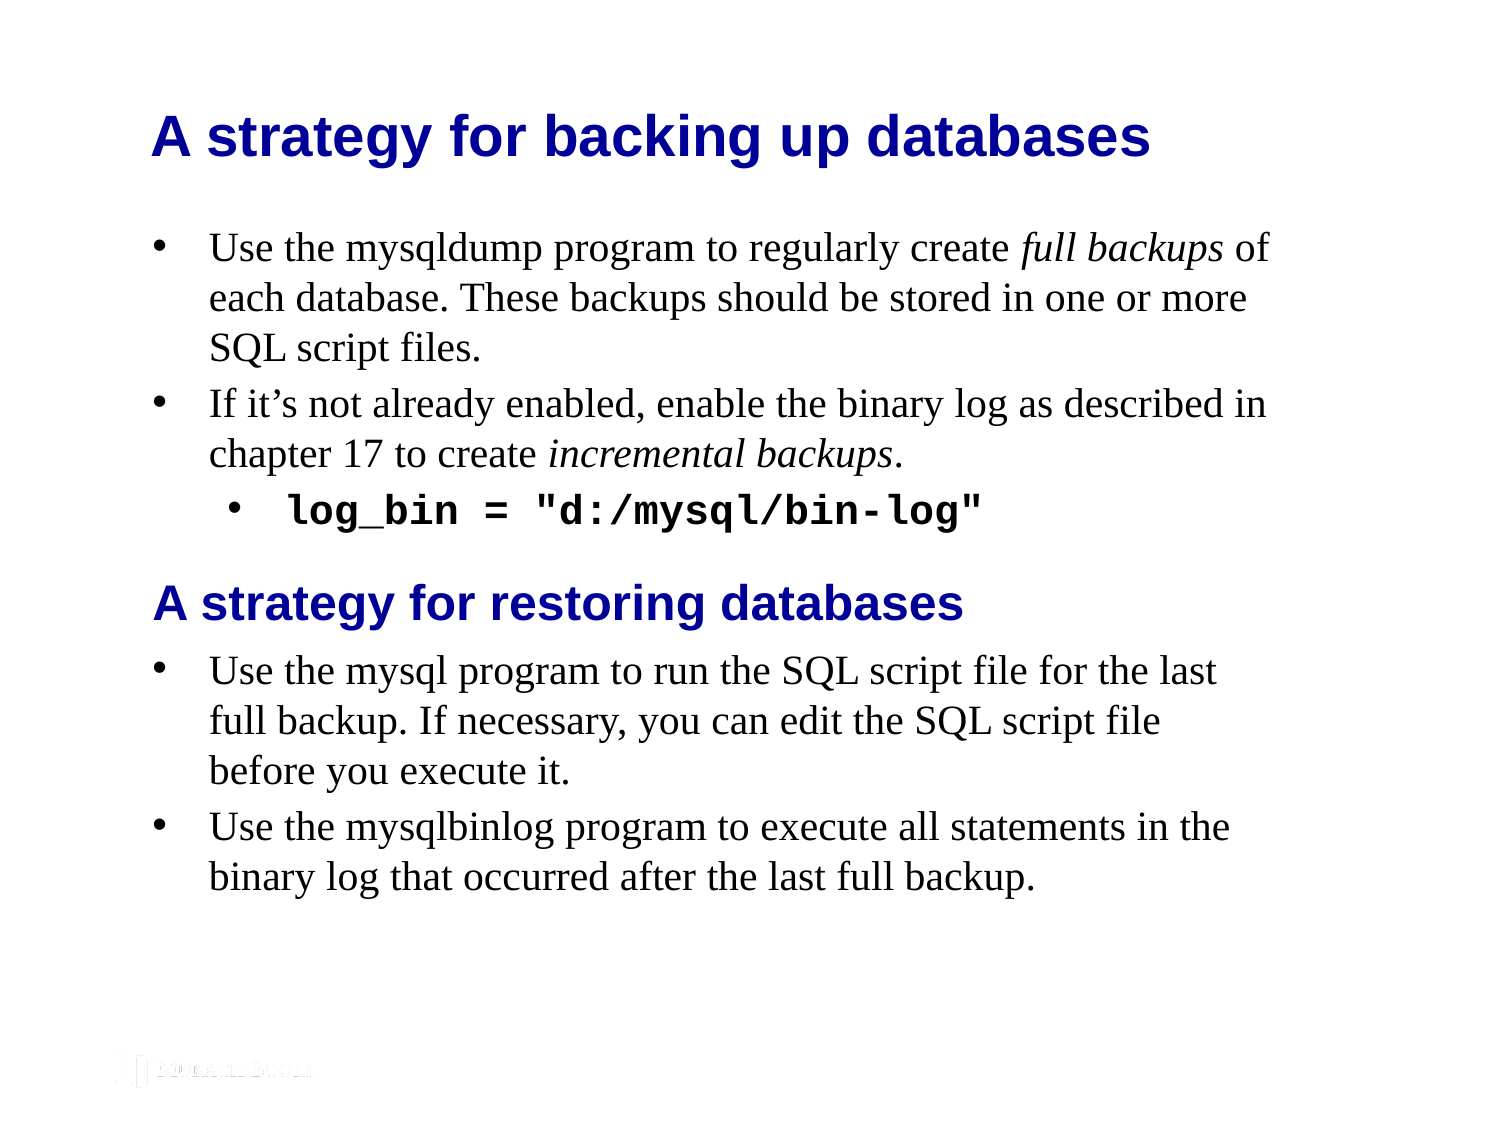

# A strategy for backing up databases
Use the mysqldump program to regularly create full backups of each database. These backups should be stored in one or more SQL script files.
If it’s not already enabled, enable the binary log as described in chapter 17 to create incremental backups.
log_bin = "d:/mysql/bin-log"
A strategy for restoring databases
Use the mysql program to run the SQL script file for the last full backup. If necessary, you can edit the SQL script file before you execute it.
Use the mysqlbinlog program to execute all statements in the binary log that occurred after the last full backup.

© 2019, Mike Murach & Associates, Inc.
Murach’s MySQL 3rd Edition

C19, Slide 342